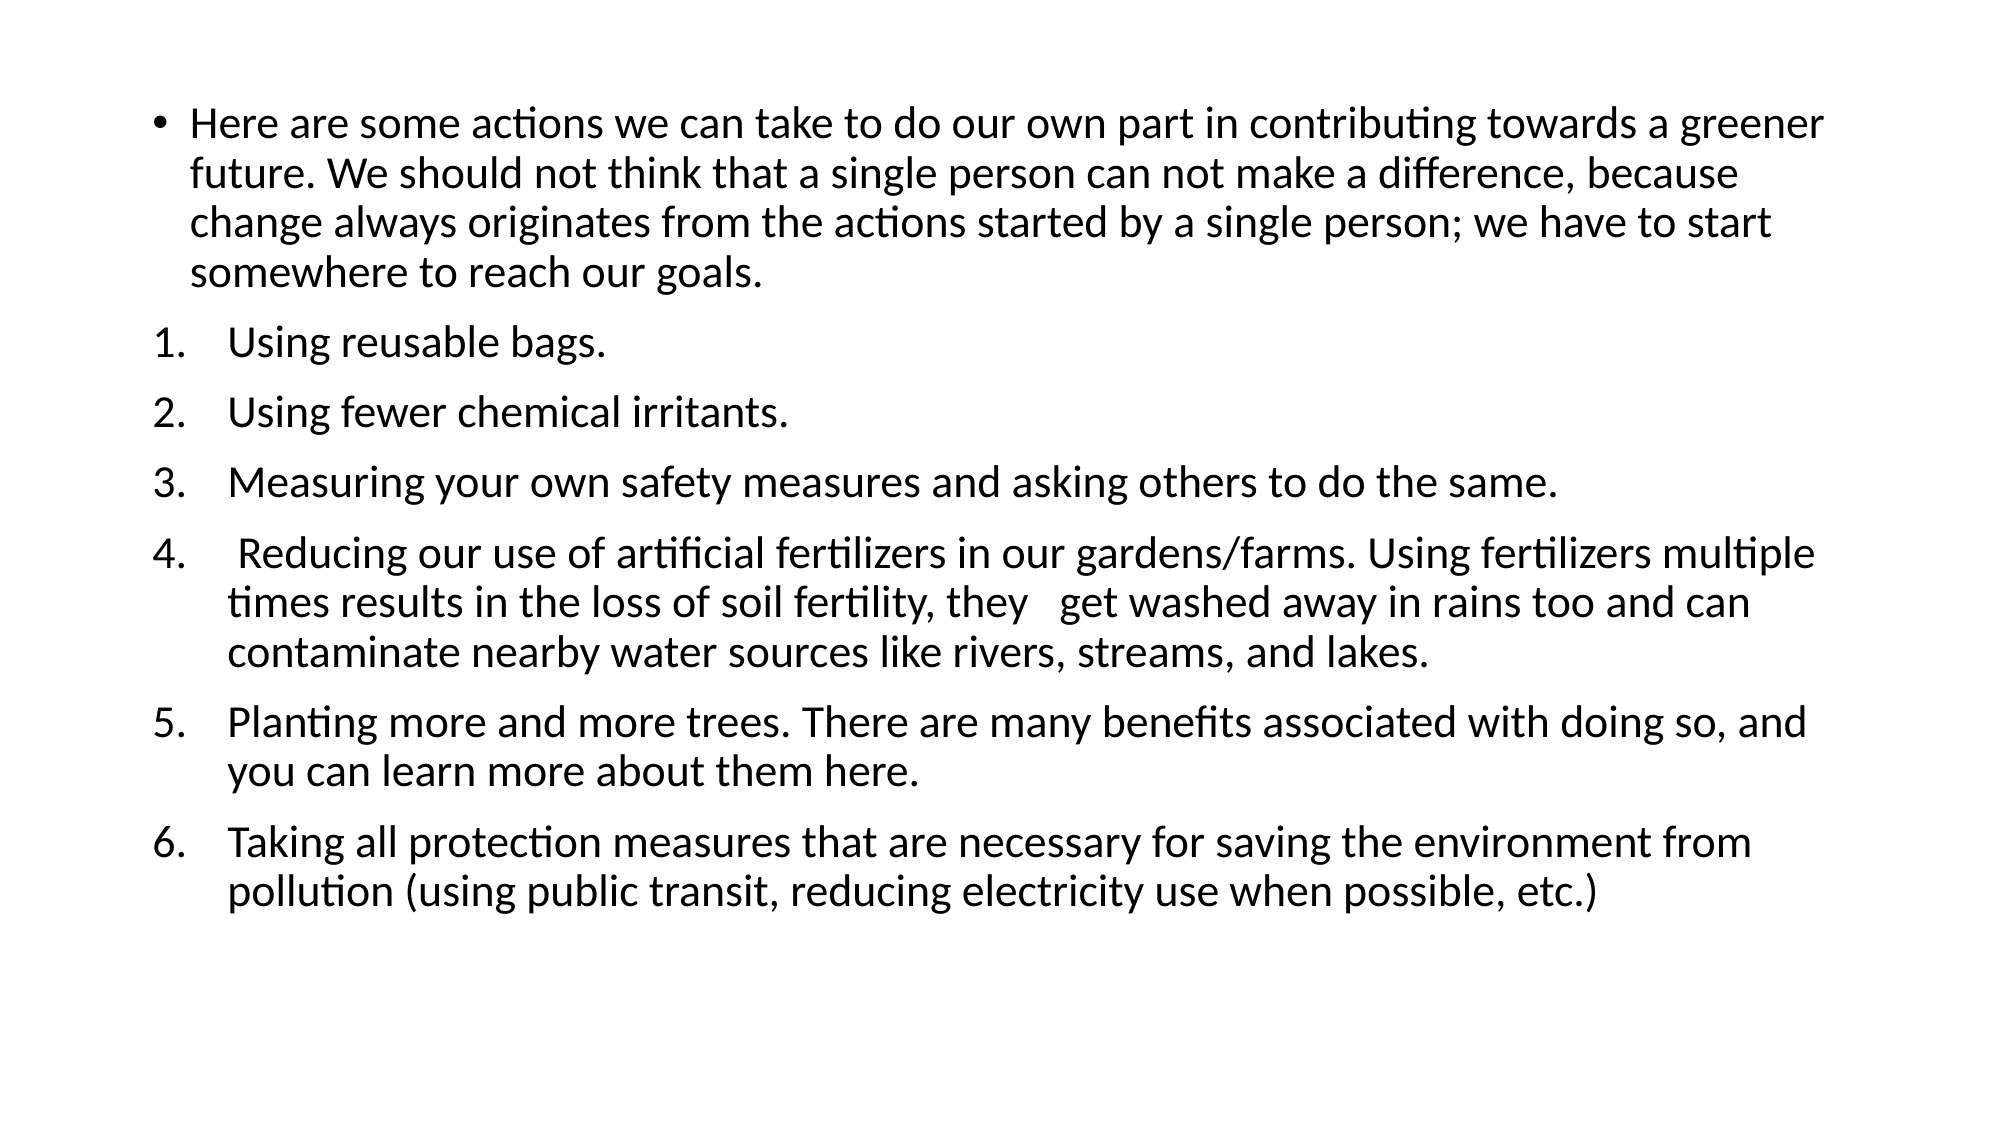

Here are some actions we can take to do our own part in contributing towards a greener future. We should not think that a single person can not make a difference, because change always originates from the actions started by a single person; we have to start somewhere to reach our goals.
Using reusable bags.
Using fewer chemical irritants.
Measuring your own safety measures and asking others to do the same.
 Reducing our use of artificial fertilizers in our gardens/farms. Using fertilizers multiple times results in the loss of soil fertility, they   get washed away in rains too and can contaminate nearby water sources like rivers, streams, and lakes.
Planting more and more trees. There are many benefits associated with doing so, and you can learn more about them here.
Taking all protection measures that are necessary for saving the environment from pollution (using public transit, reducing electricity use when possible, etc.)